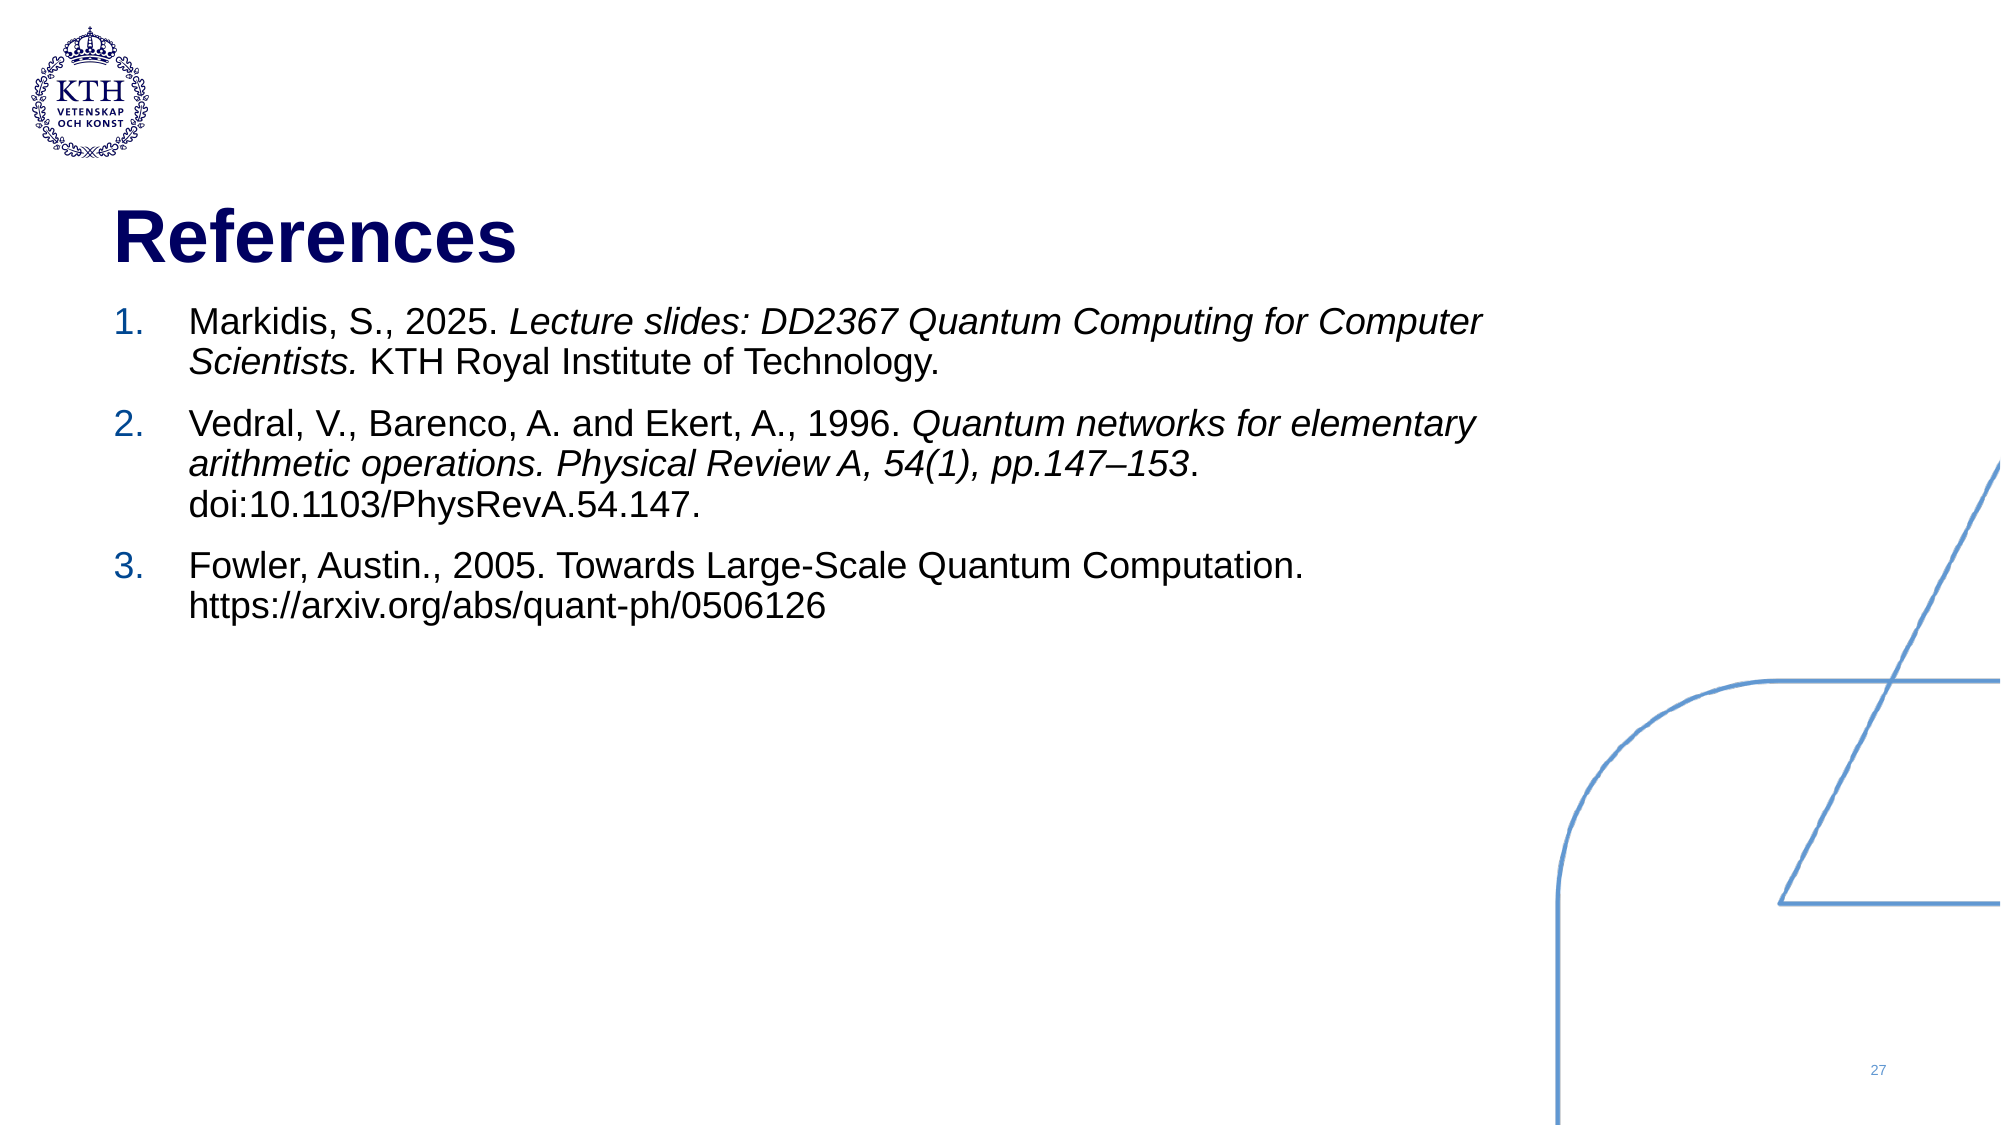

# References
Markidis, S., 2025. Lecture slides: DD2367 Quantum Computing for Computer Scientists. KTH Royal Institute of Technology.
Vedral, V., Barenco, A. and Ekert, A., 1996. Quantum networks for elementary arithmetic operations. Physical Review A, 54(1), pp.147–153. doi:10.1103/PhysRevA.54.147.
Fowler, Austin., 2005. Towards Large-Scale Quantum Computation. https://arxiv.org/abs/quant-ph/0506126
27